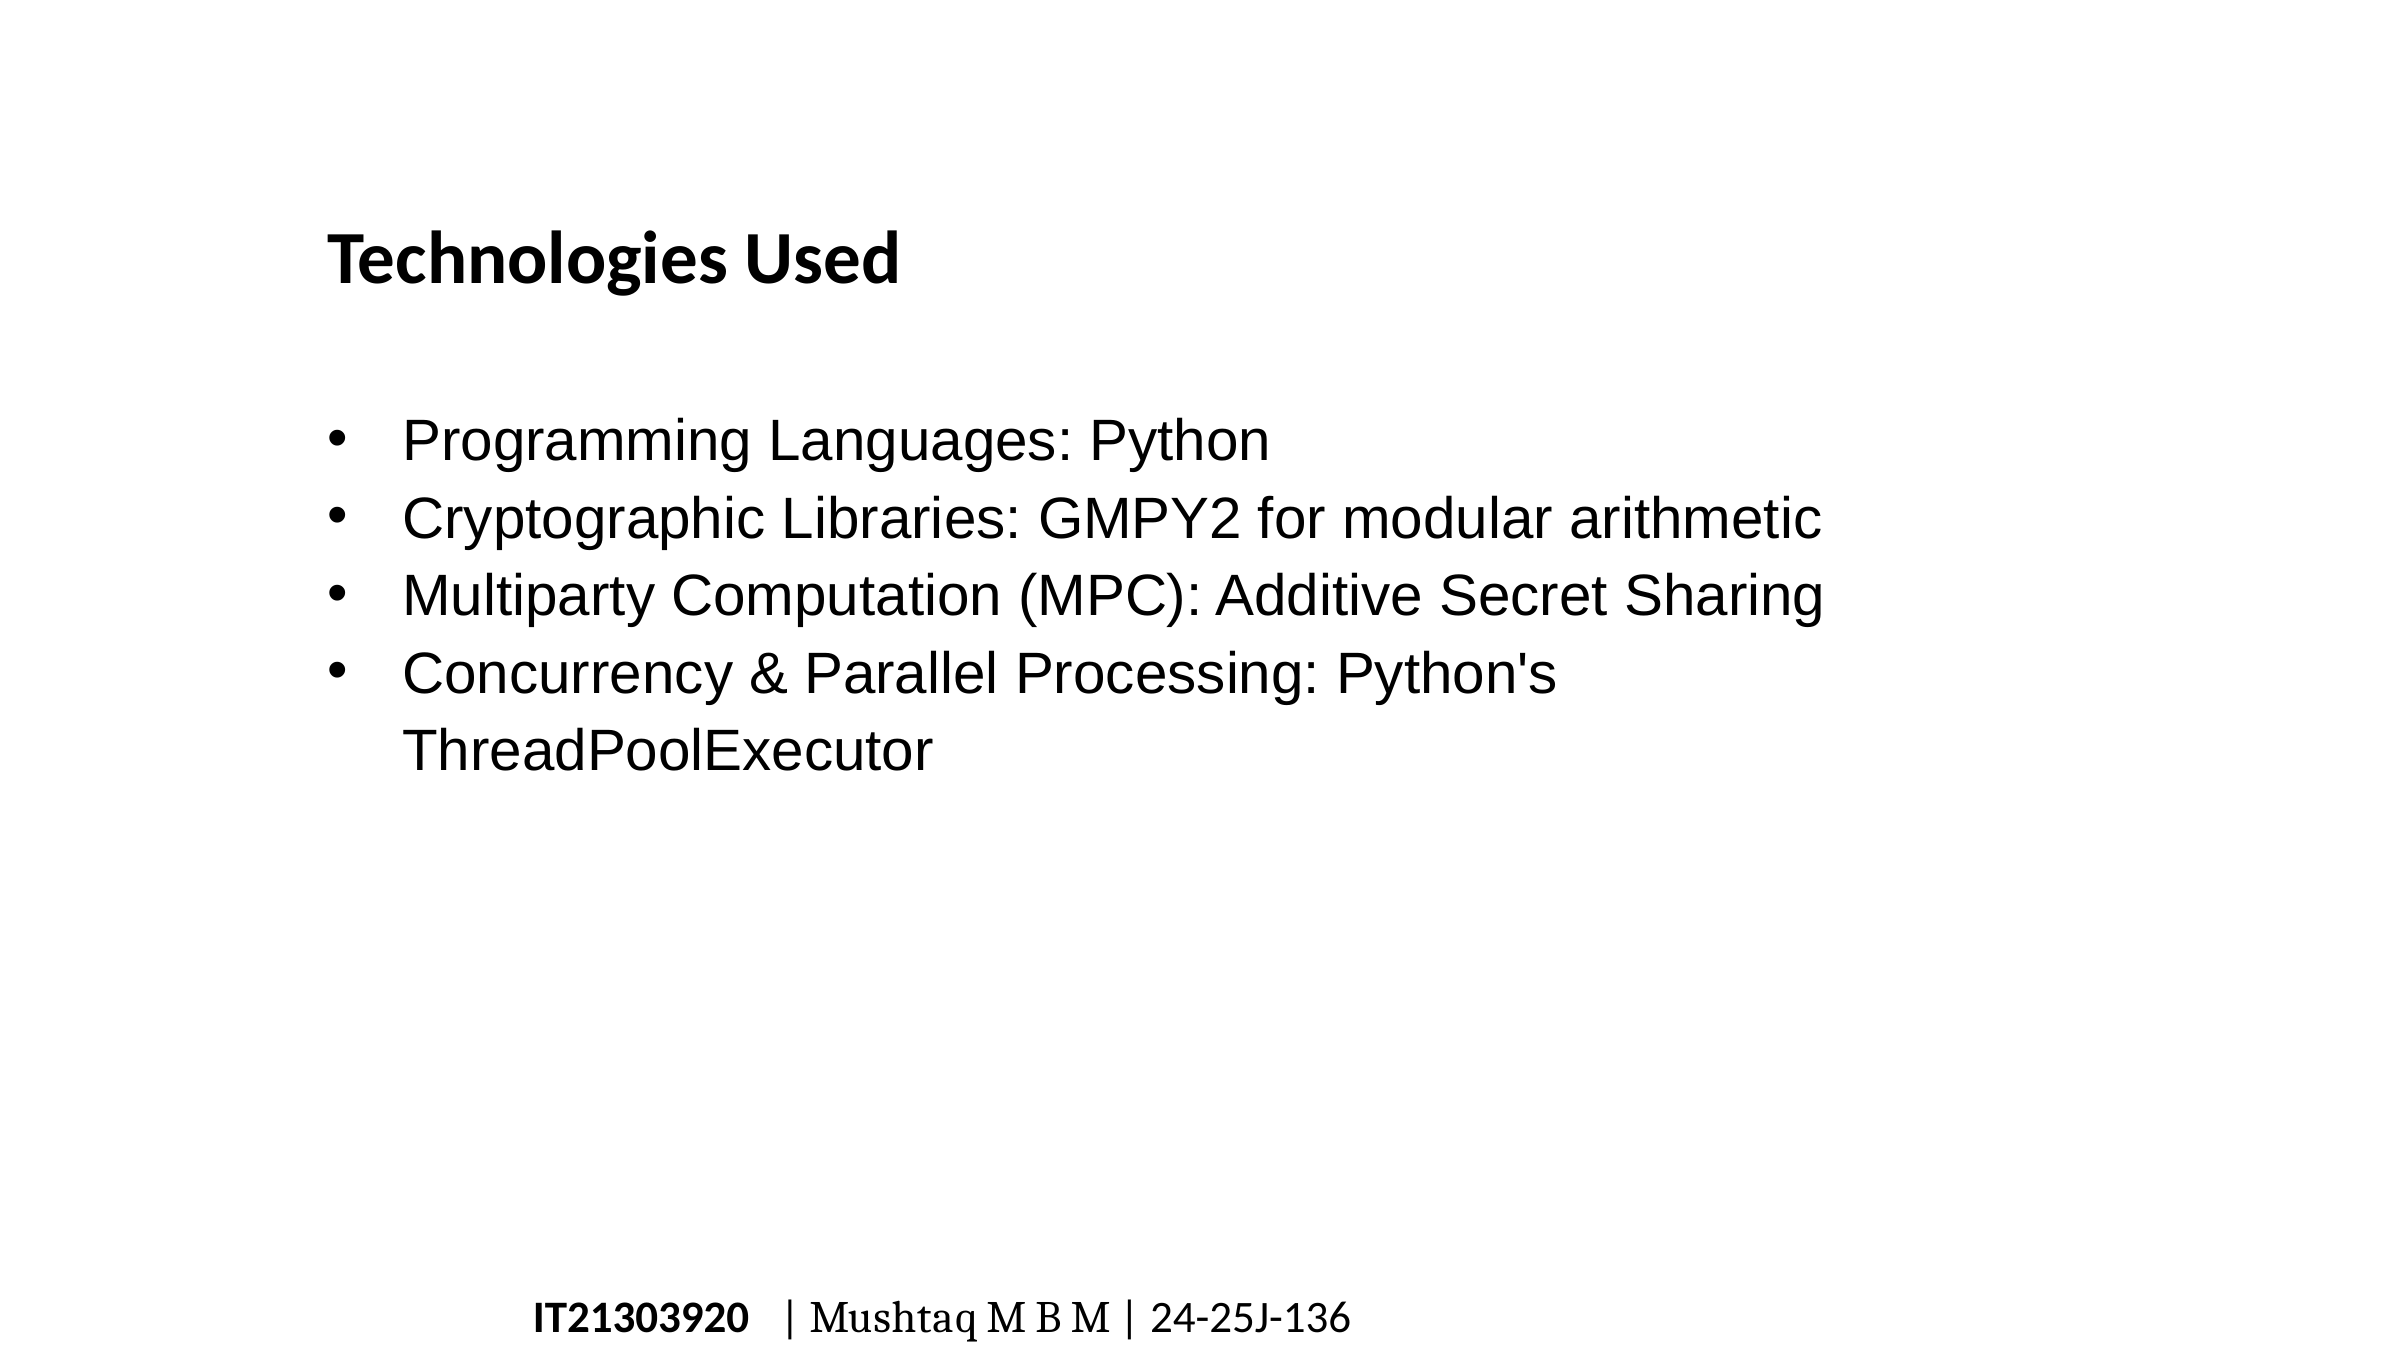

#

Technologies Used
Programming Languages: Python
Cryptographic Libraries: GMPY2 for modular arithmetic
Multiparty Computation (MPC): Additive Secret Sharing
Concurrency & Parallel Processing: Python's ThreadPoolExecutor

IT21303920   | Mushtaq M B M | 24-25J-136